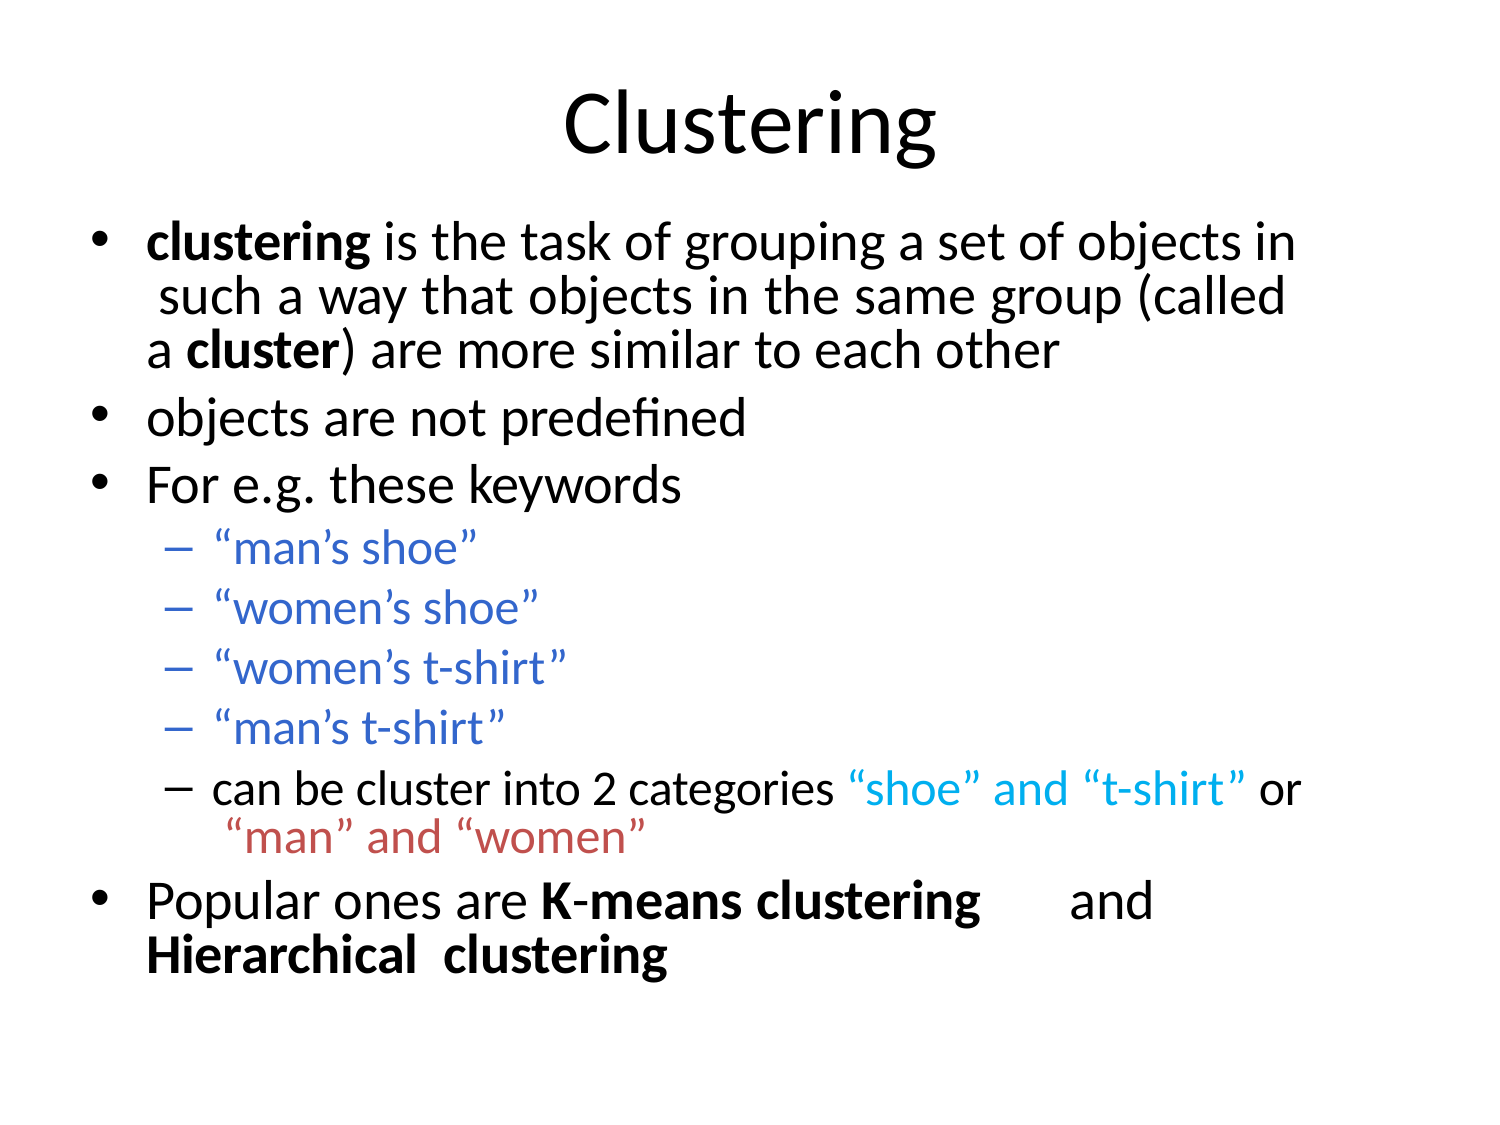

# Clustering
clustering is the task of grouping a set of objects in  such a way that objects in the same group (called  a cluster) are more similar to each other
objects are not predefined
For e.g. these keywords
“man’s shoe”
“women’s shoe”
“women’s t-shirt”
“man’s t-shirt”
can be cluster into 2 categories “shoe” and “t-shirt” or  “man” and “women”
Popular ones are K-means clustering	and Hierarchical  clustering